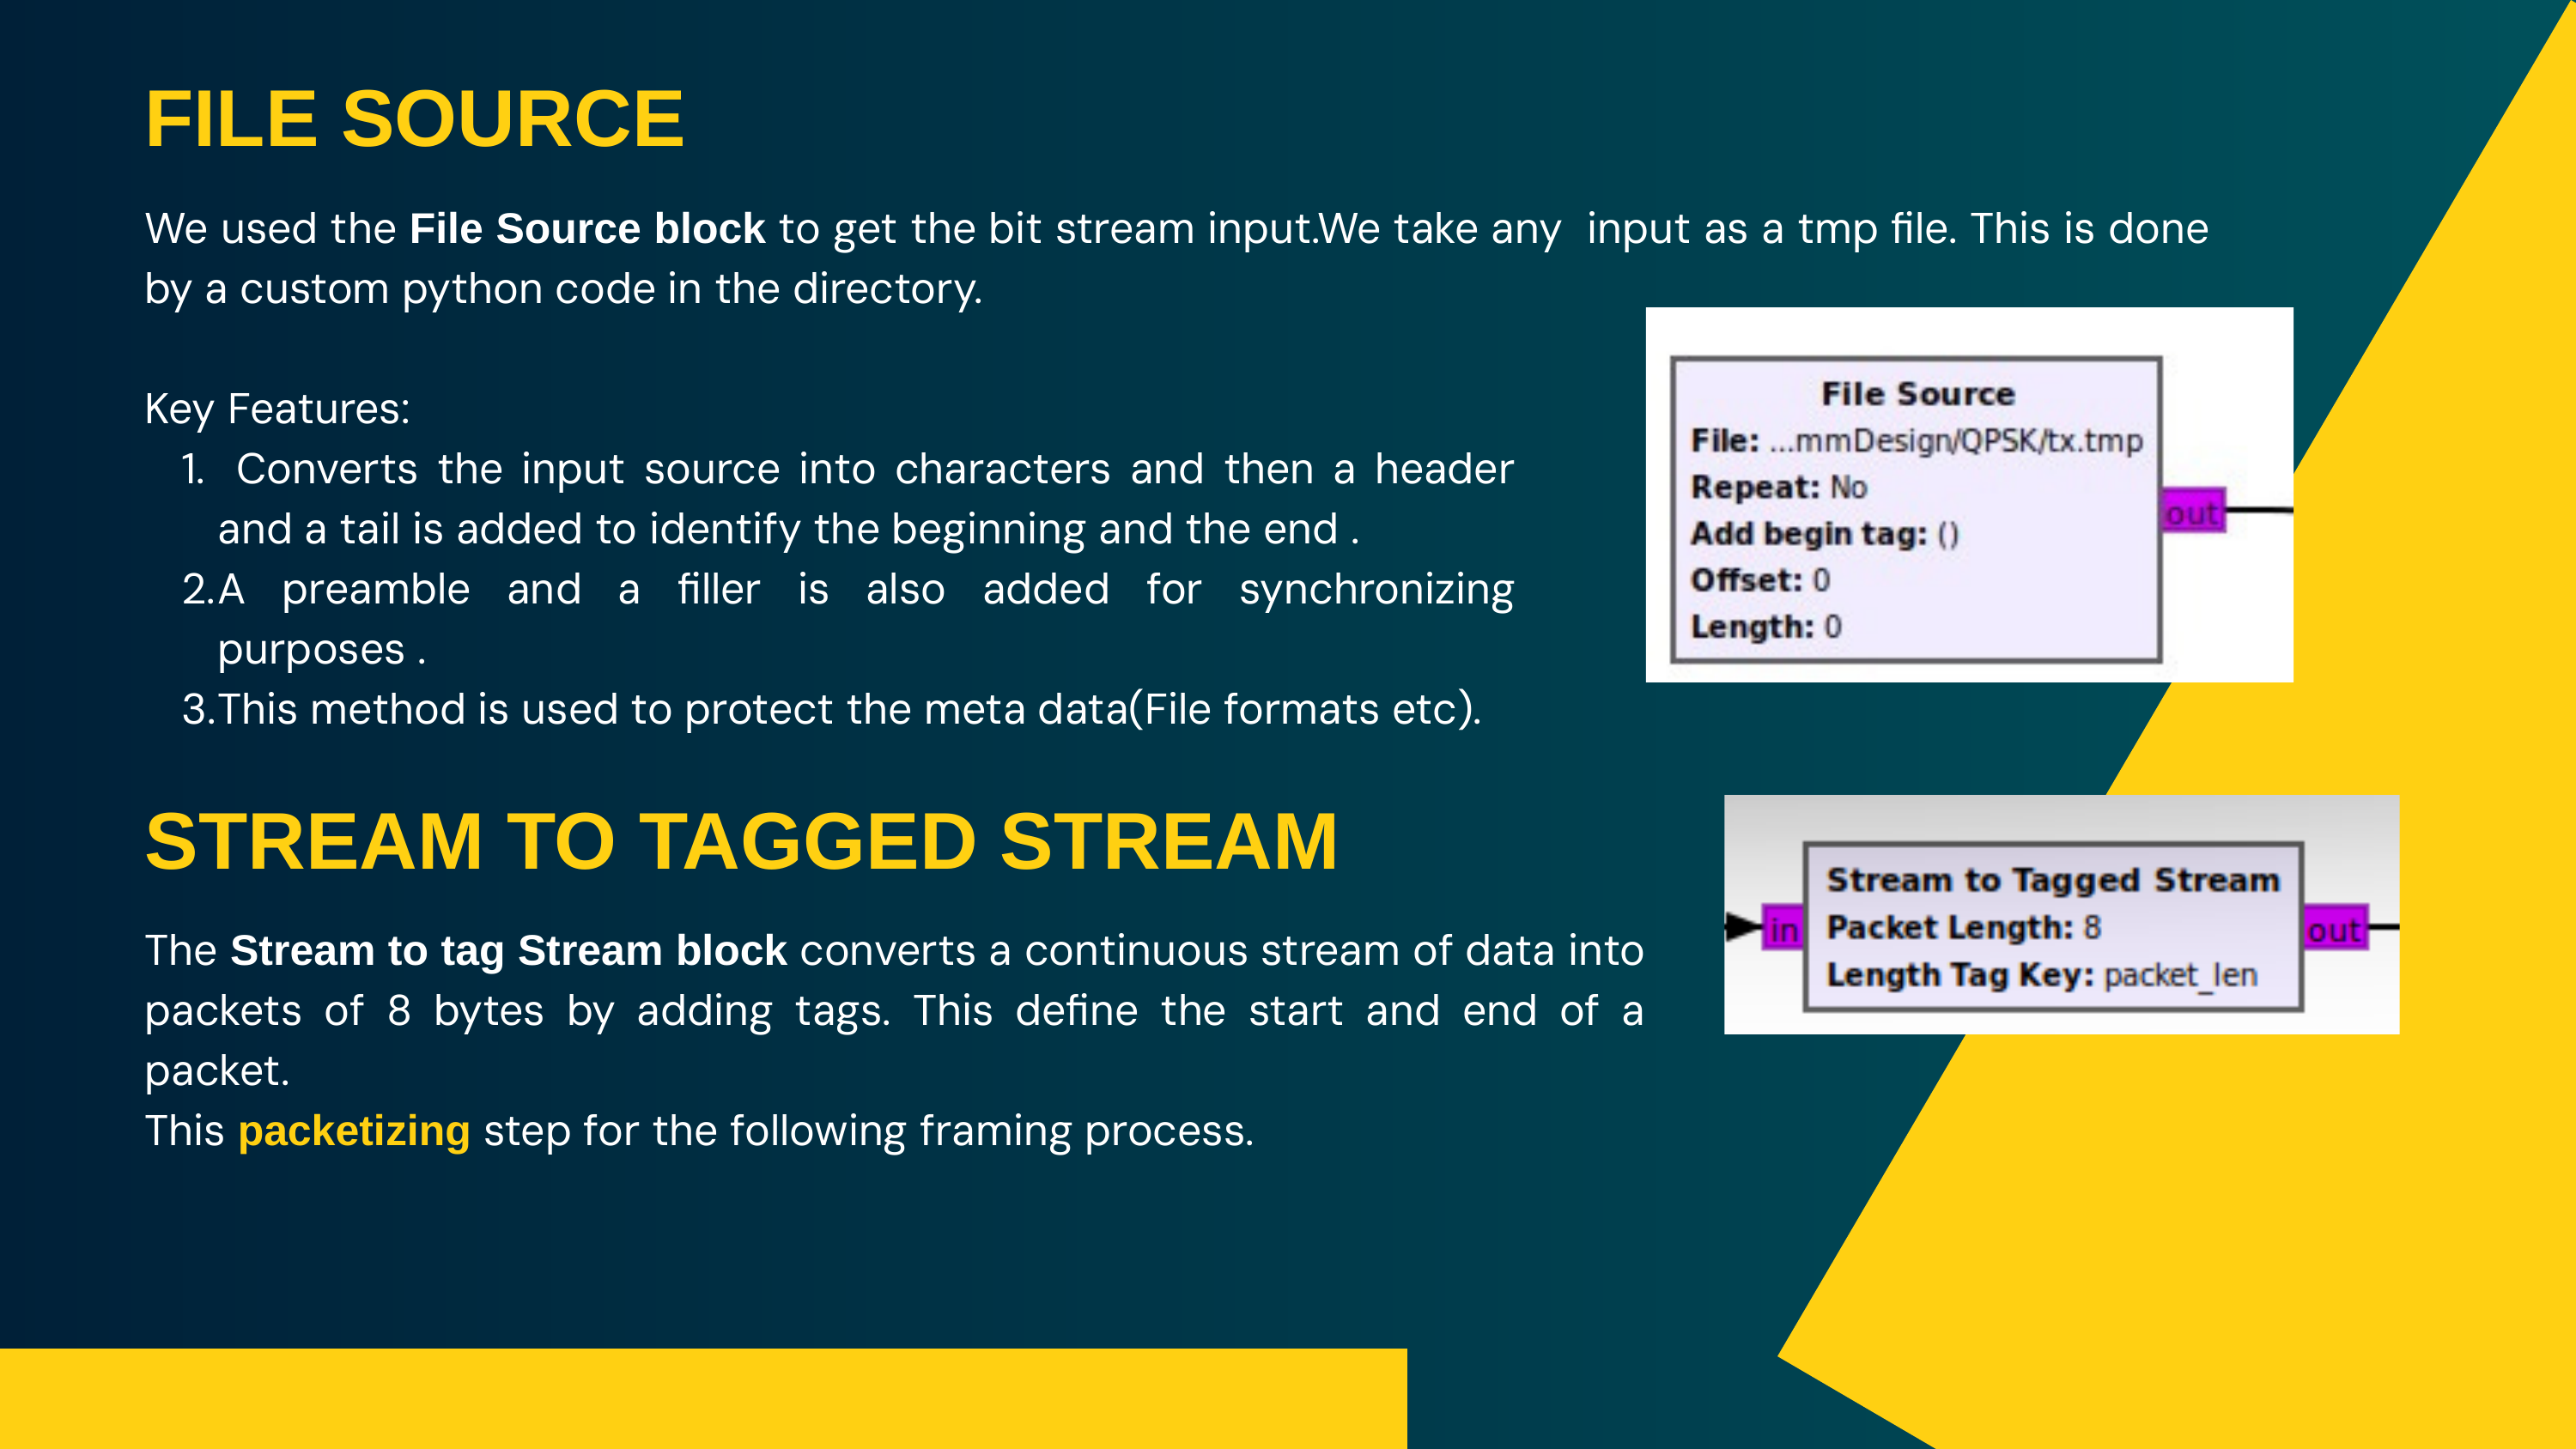

FILE SOURCE
We used the File Source block to get the bit stream input.We take any  input as a tmp file. This is done by a custom python code in the directory.

Key Features:
 Converts the input source into characters and then a header and a tail is added to identify the beginning and the end .
A preamble and a filler is also added for synchronizing purposes .
This method is used to protect the meta data(File formats etc).

STREAM TO TAGGED STREAM
The Stream to tag Stream block converts a continuous stream of data into packets of 8 bytes by adding tags. This define the start and end of a packet.
This packetizing step for the following framing process.